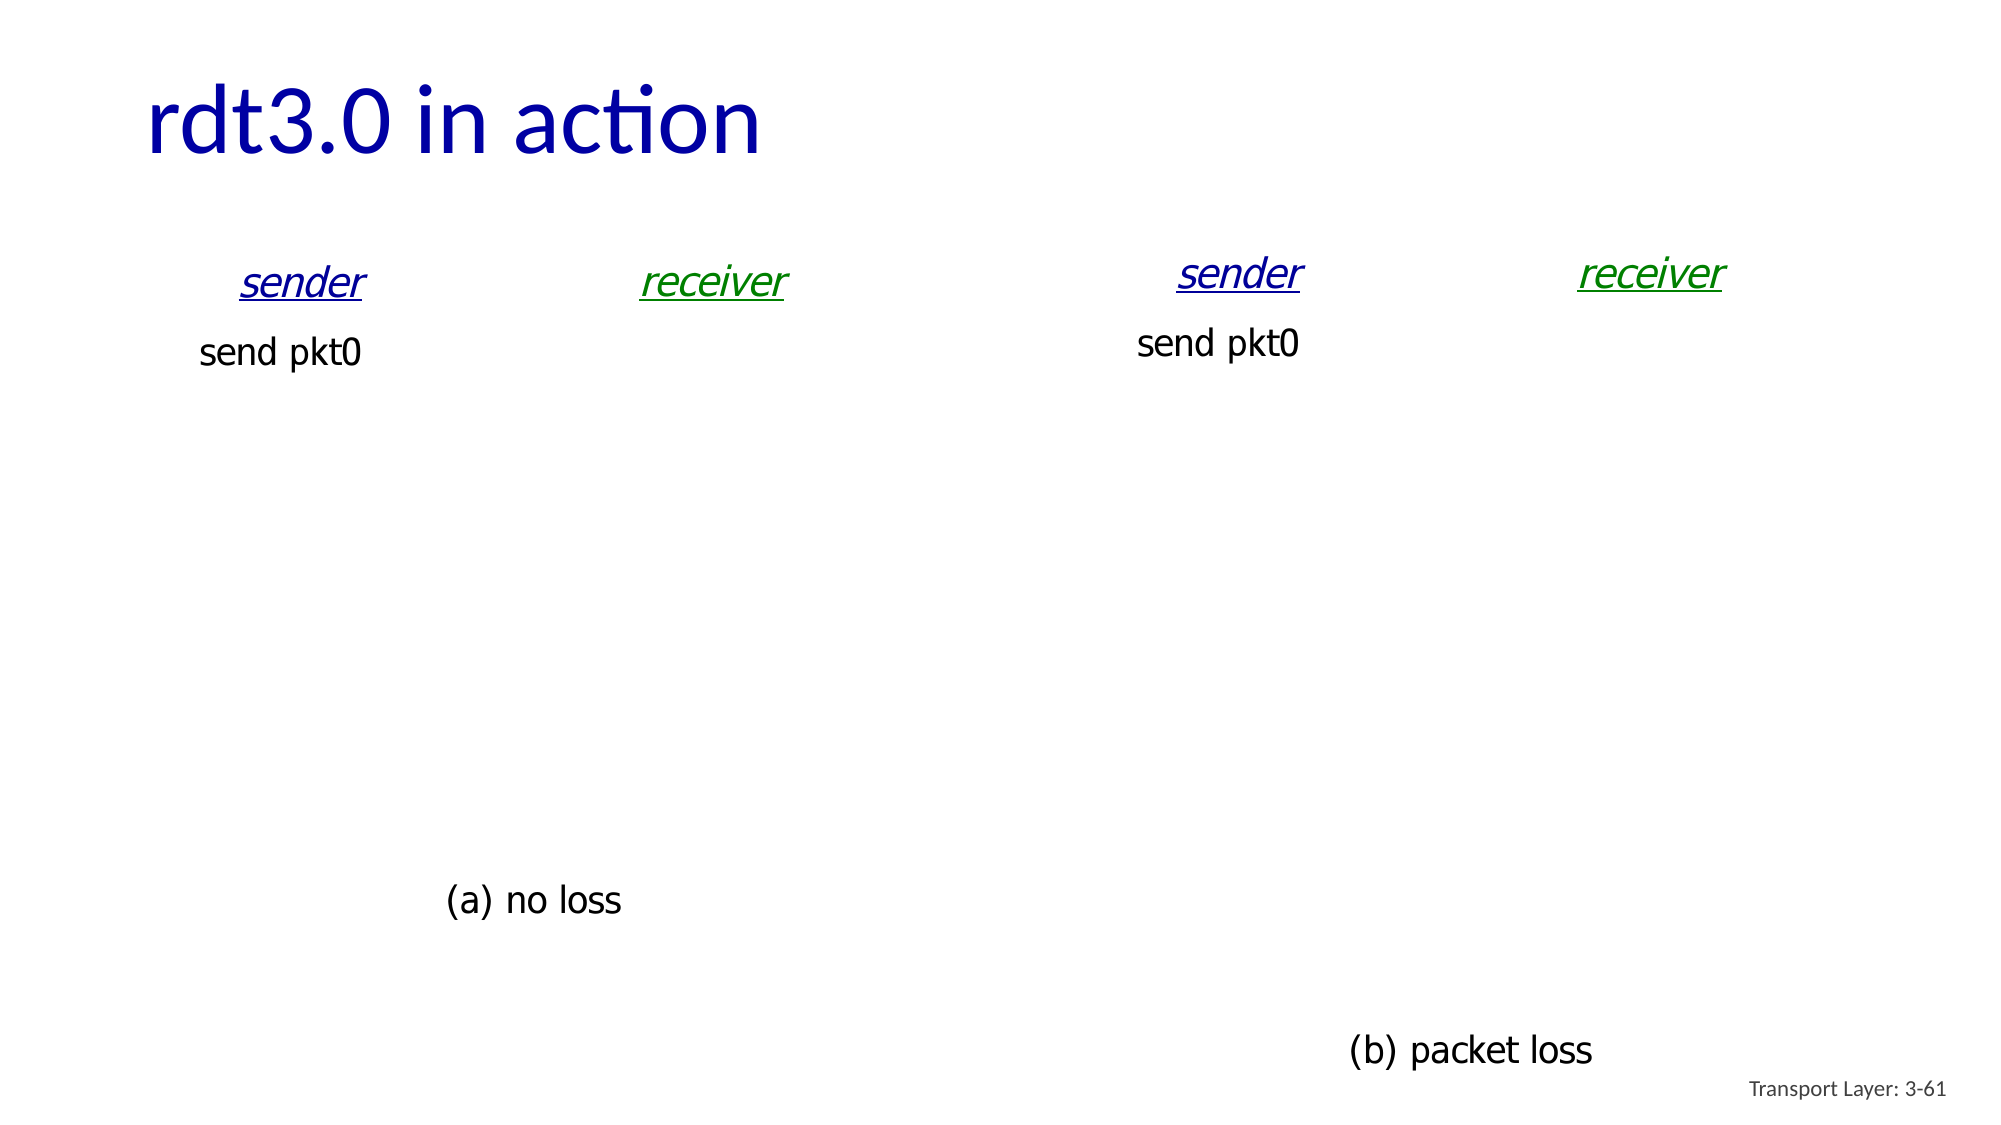

# rdt3.0 in action
receiver
sender
receiver
sender
send pkt0
send pkt0

(a) no loss

(b) packet loss
Transport Layer: 3-61